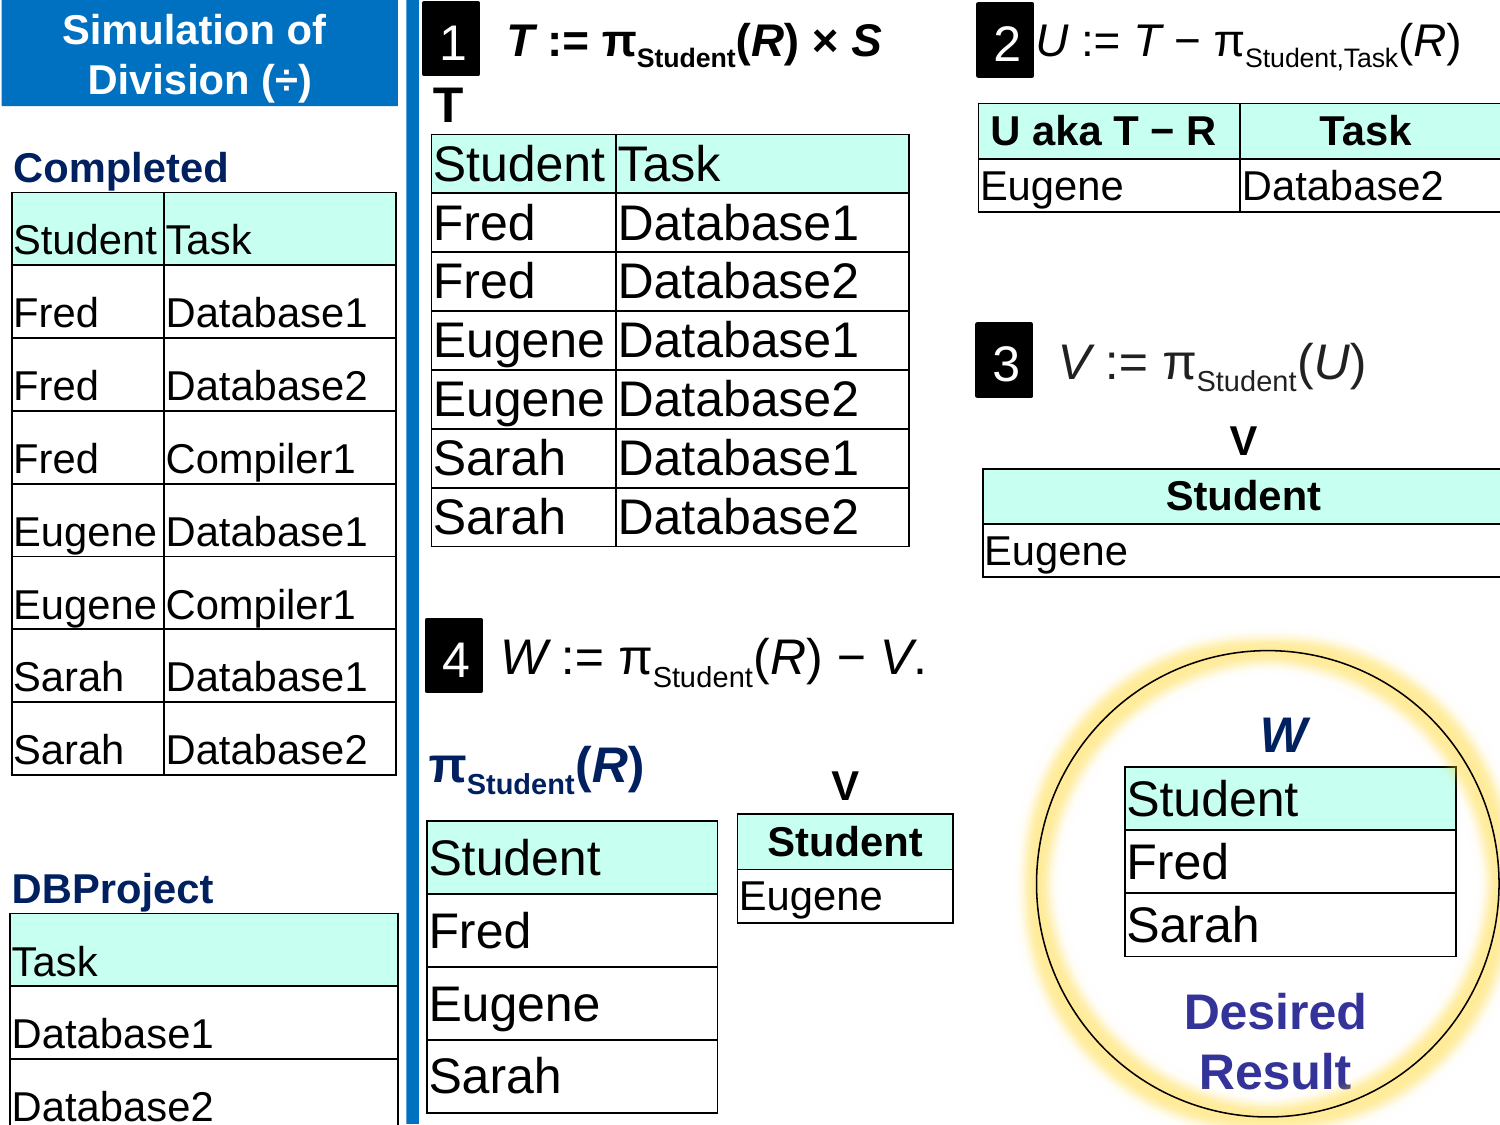

# Simulation of Division (÷)

T := πStudent(R) × S
1
U := T − πStudent,Task(R)
2
| T |  |
| --- | --- |
| Student | Task |
| Fred | Database1 |
| Fred | Database2 |
| Eugene | Database1 |
| Eugene | Database2 |
| Sarah | Database1 |
| Sarah | Database2 |
| U aka T − R | Task |
| --- | --- |
| Eugene | Database2 |
| Completed |  |
| --- | --- |
| Student | Task |
| Fred | Database1 |
| Fred | Database2 |
| Fred | Compiler1 |
| Eugene | Database1 |
| Eugene | Compiler1 |
| Sarah | Database1 |
| Sarah | Database2 |
V := πStudent(U)
3
| V |
| --- |
| Student |
| Eugene |
W := πStudent(R) − V.
4

| W |
| --- |
| Student |
| Fred |
| Sarah |
| πStudent(R) |
| --- |
| Student |
| Fred |
| Eugene |
| Sarah |
| V |
| --- |
| Student |
| Eugene |
| DBProject |
| --- |
| Task |
| Database1 |
| Database2 |
Desired
Result